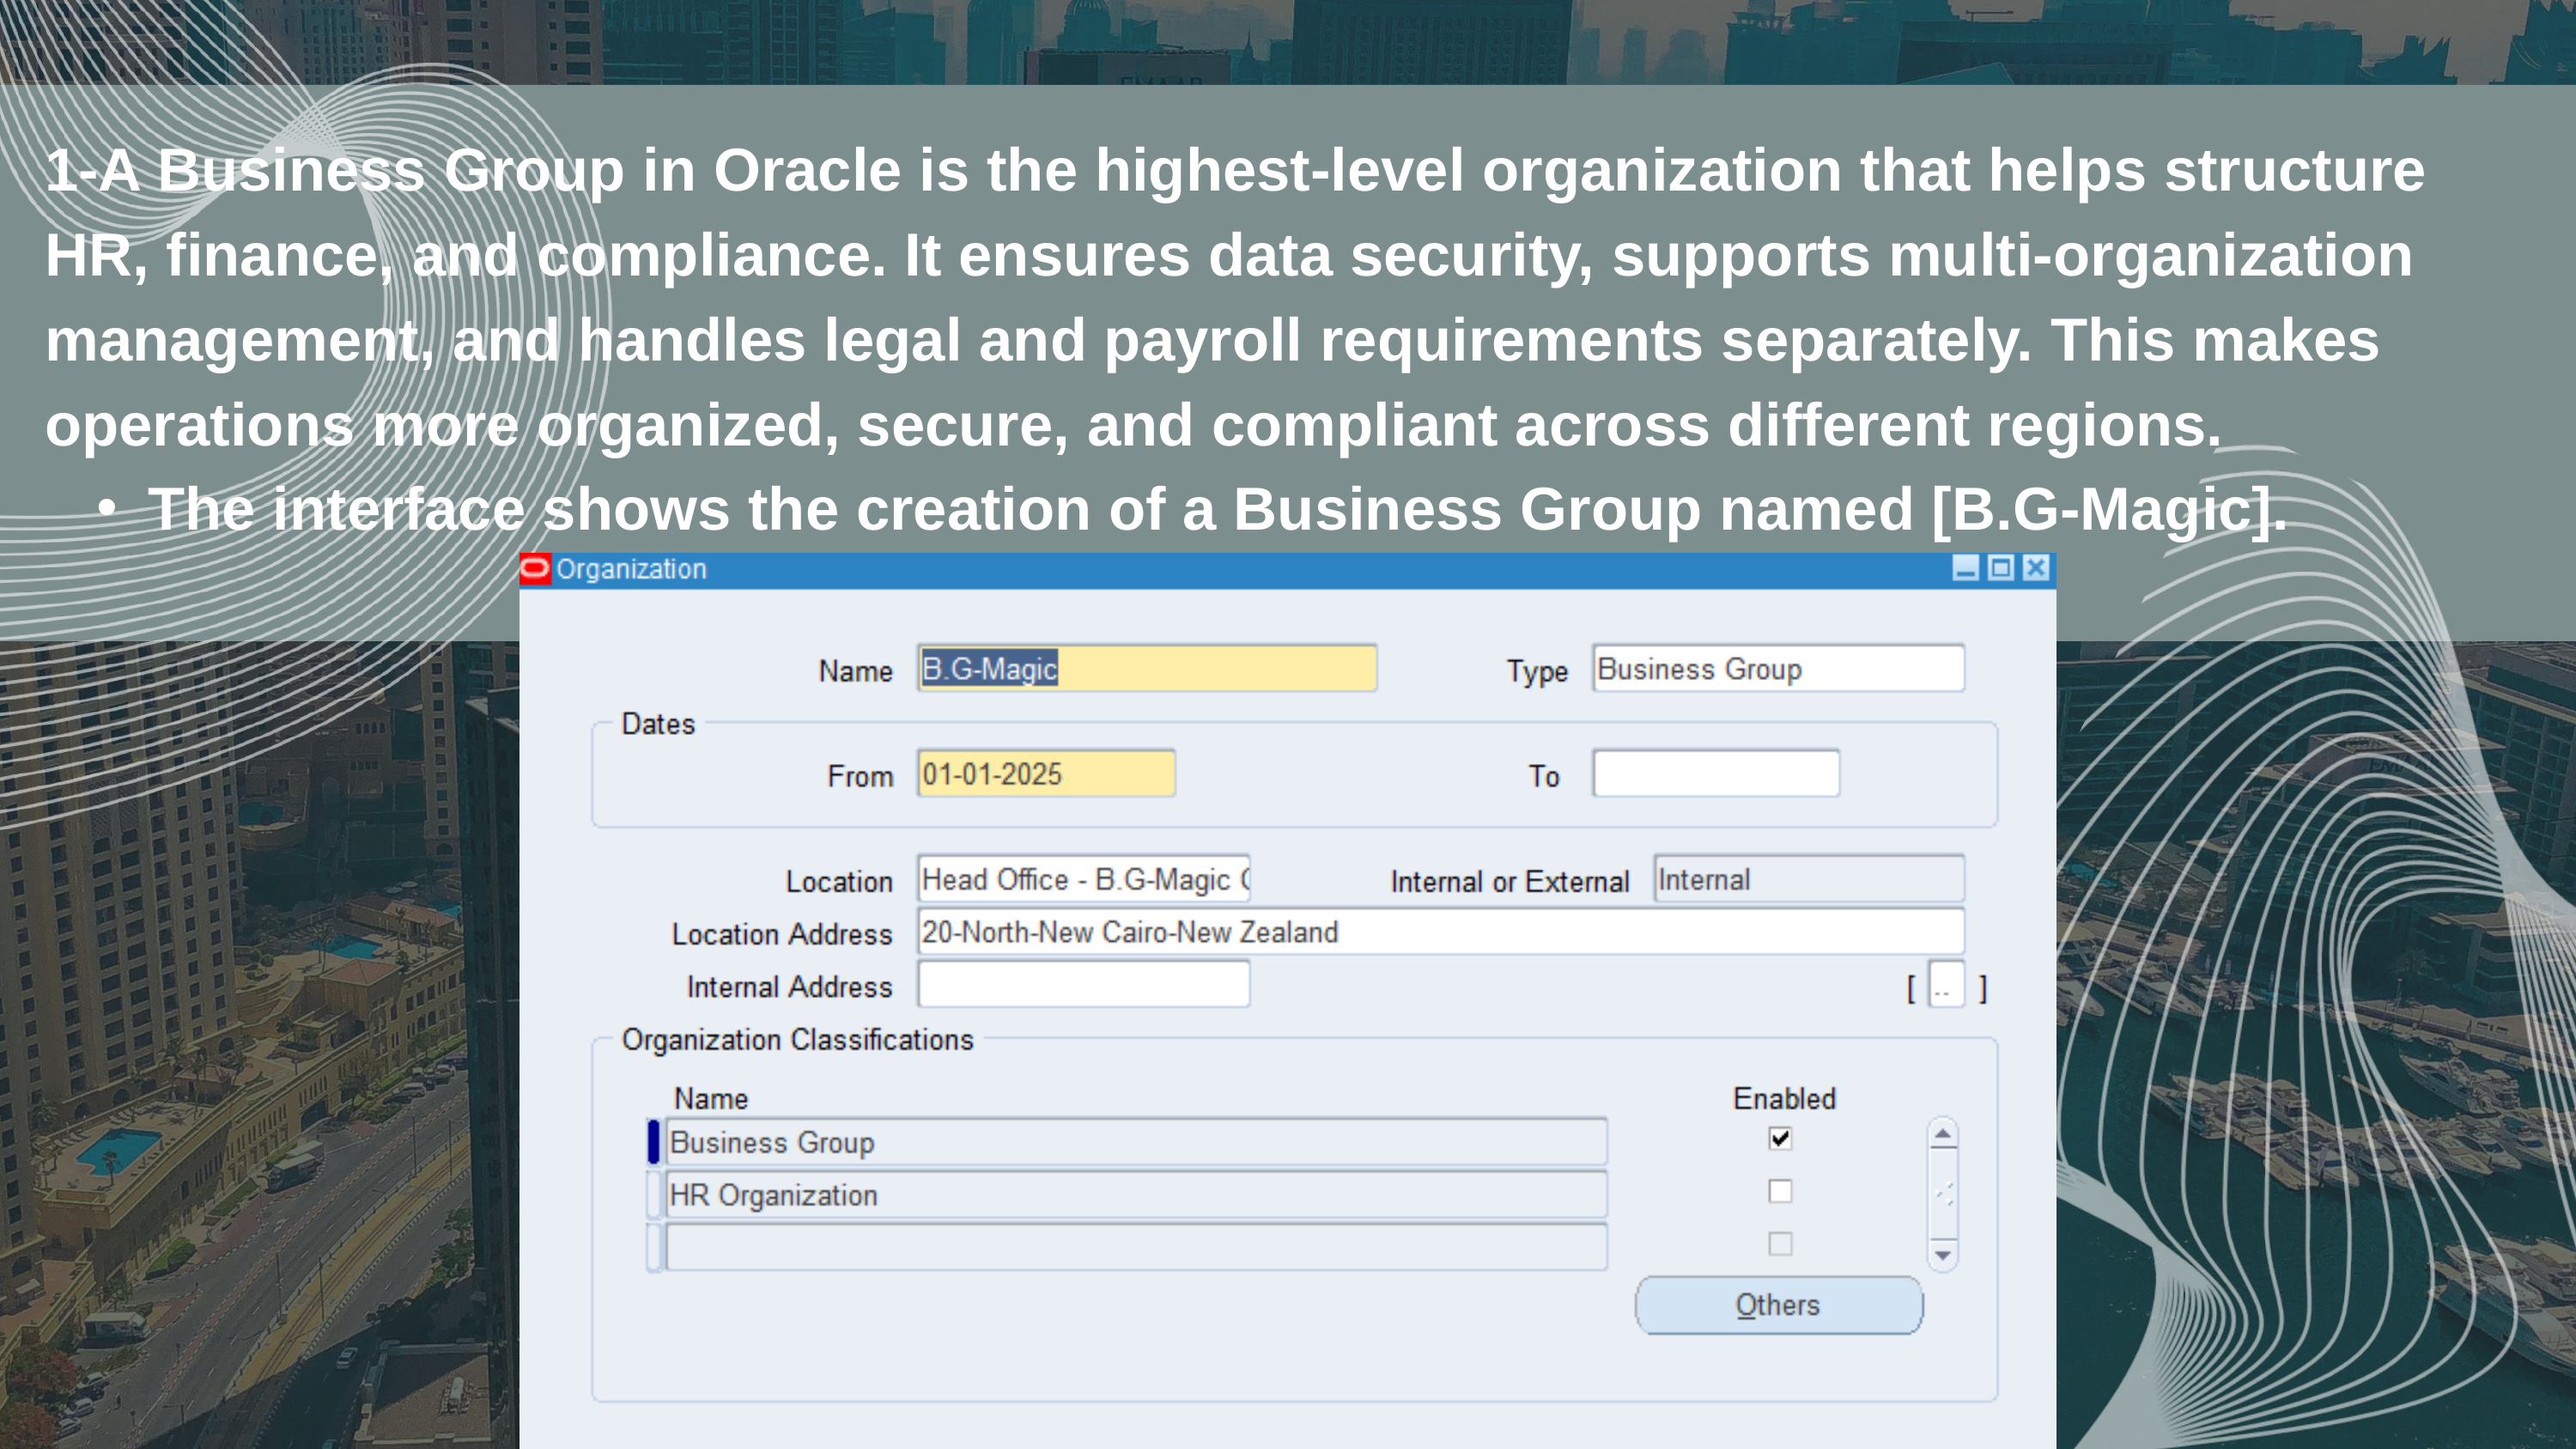

1-A Business Group in Oracle is the highest-level organization that helps structure HR, finance, and compliance. It ensures data security, supports multi-organization management, and handles legal and payroll requirements separately. This makes operations more organized, secure, and compliant across different regions.
The interface shows the creation of a Business Group named [B.G-Magic].